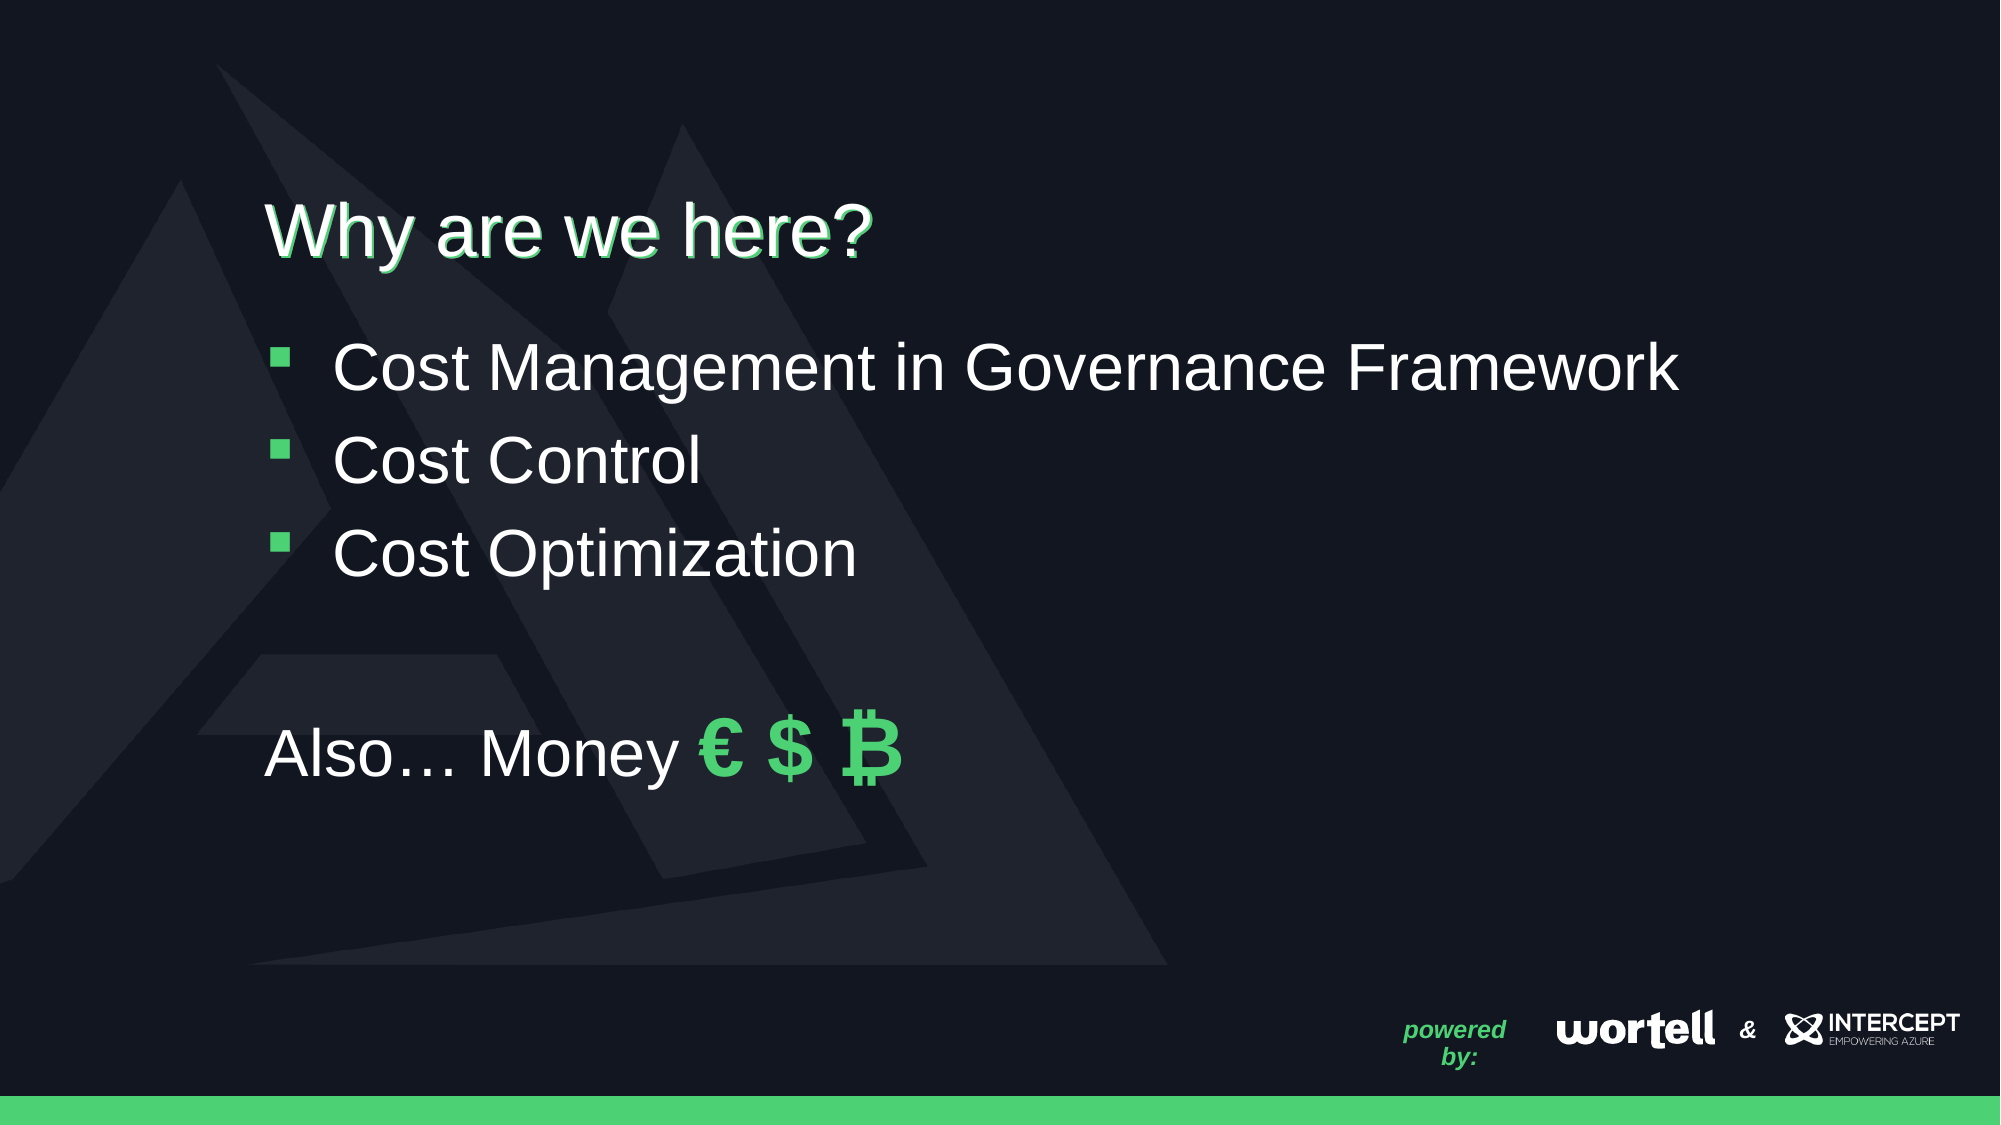

# Why are we here?
  Cost Management in Governance Framework
  Cost Control
  Cost Optimization

Also… Money € $ ₿